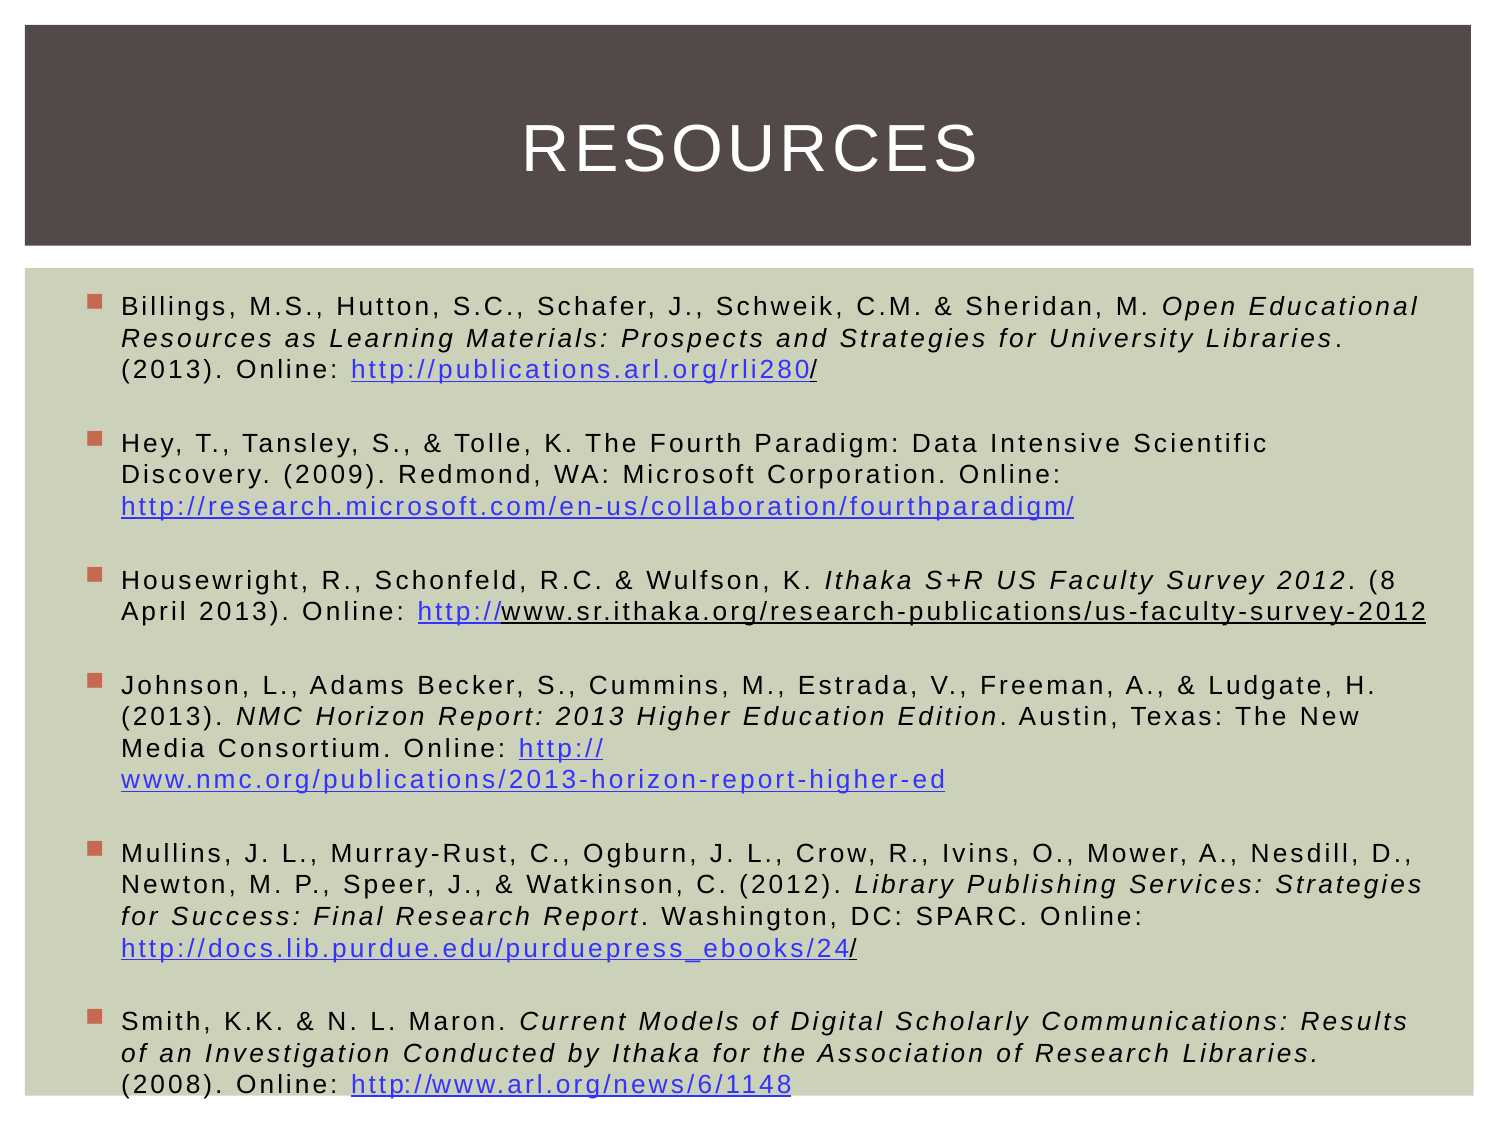

# Resources
Billings, M.S., Hutton, S.C., Schafer, J., Schweik, C.M. & Sheridan, M. Open Educational Resources as Learning Materials: Prospects and Strategies for University Libraries.(2013). Online: http://publications.arl.org/rli280/

Hey, T., Tansley, S., & Tolle, K. The Fourth Paradigm: Data Intensive Scientific Discovery. (2009). Redmond, WA: Microsoft Corporation. Online: http://research.microsoft.com/en-us/collaboration/fourthparadigm/

Housewright, R., Schonfeld, R.C. & Wulfson, K. Ithaka S+R US Faculty Survey 2012. (8 April 2013). Online: http://www.sr.ithaka.org/research-publications/us-faculty-survey-2012

Johnson, L., Adams Becker, S., Cummins, M., Estrada, V., Freeman, A., & Ludgate, H. (2013). NMC Horizon Report: 2013 Higher Education Edition. Austin, Texas: The New Media Consortium. Online: http://www.nmc.org/publications/2013-horizon-report-higher-ed

Mullins, J. L., Murray-Rust, C., Ogburn, J. L., Crow, R., Ivins, O., Mower, A., Nesdill, D., Newton, M. P., Speer, J., & Watkinson, C. (2012). Library Publishing Services: Strategies for Success: Final Research Report. Washington, DC: SPARC. Online: http://docs.lib.purdue.edu/purduepress_ebooks/24/

Smith, K.K. & N. L. Maron. Current Models of Digital Scholarly Communications: Results of an Investigation Conducted by Ithaka for the Association of Research Libraries. (2008). Online: http://www.arl.org/news/6/1148